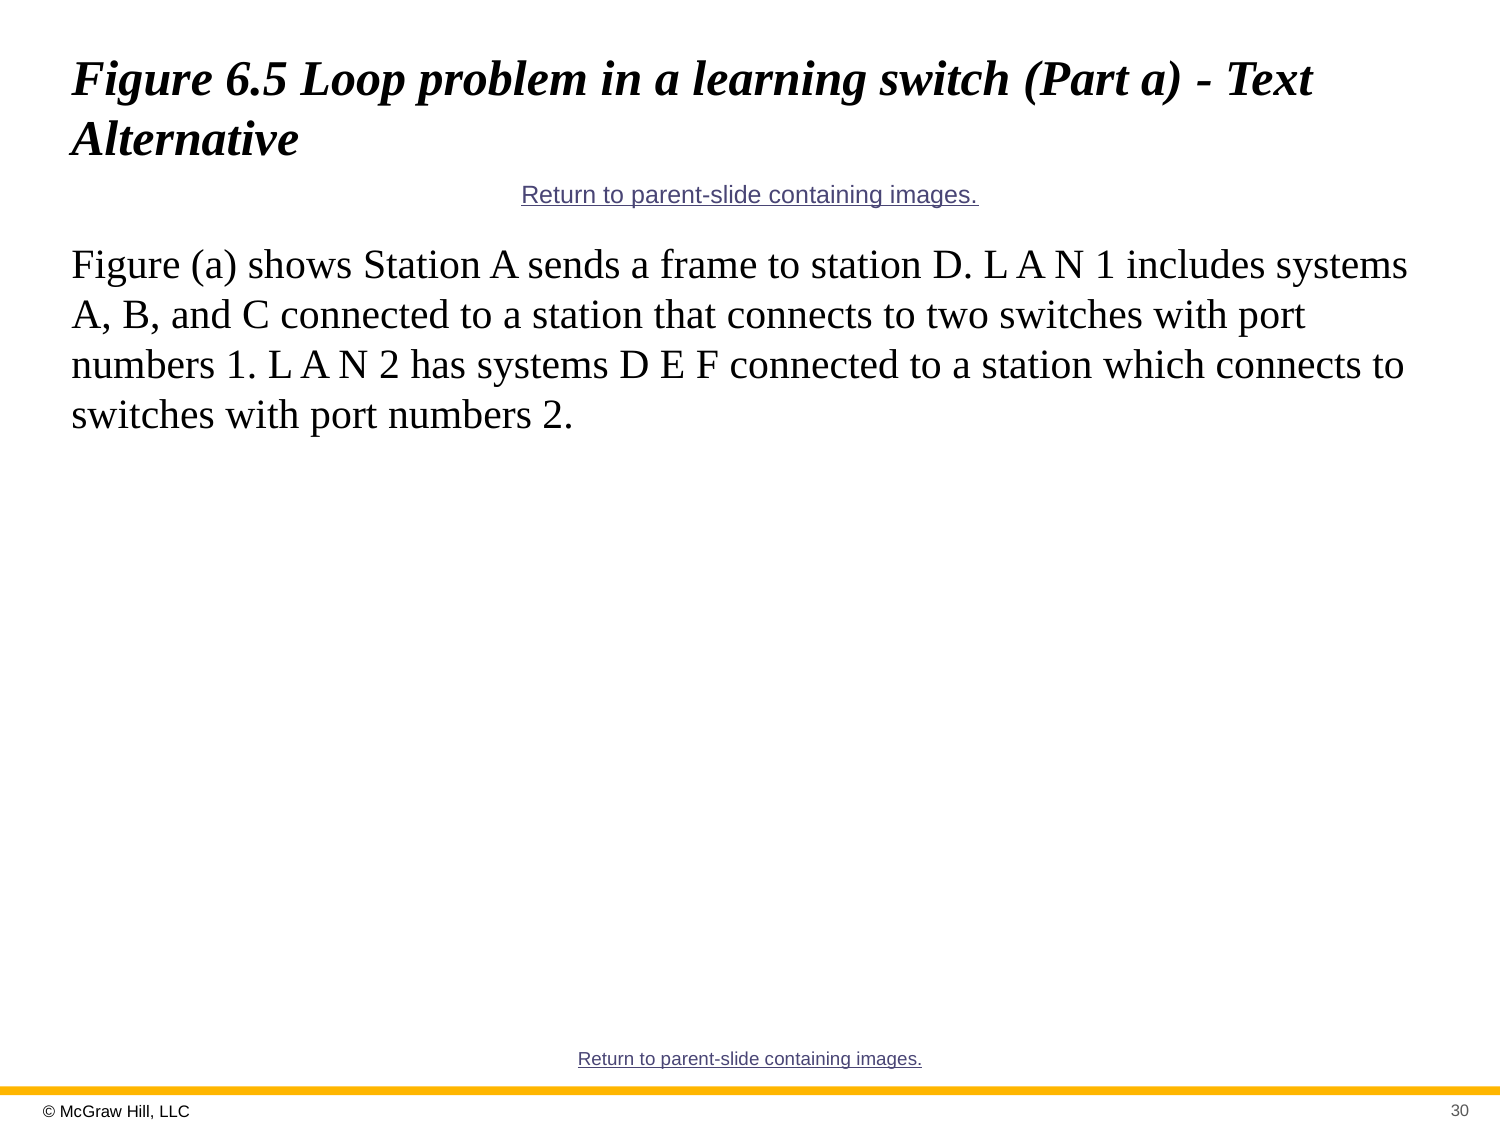

# Figure 6.5 Loop problem in a learning switch (Part a) - Text Alternative
Return to parent-slide containing images.
Figure (a) shows Station A sends a frame to station D. L A N 1 includes systems A, B, and C connected to a station that connects to two switches with port numbers 1. L A N 2 has systems D E F connected to a station which connects to switches with port numbers 2.
Return to parent-slide containing images.
30